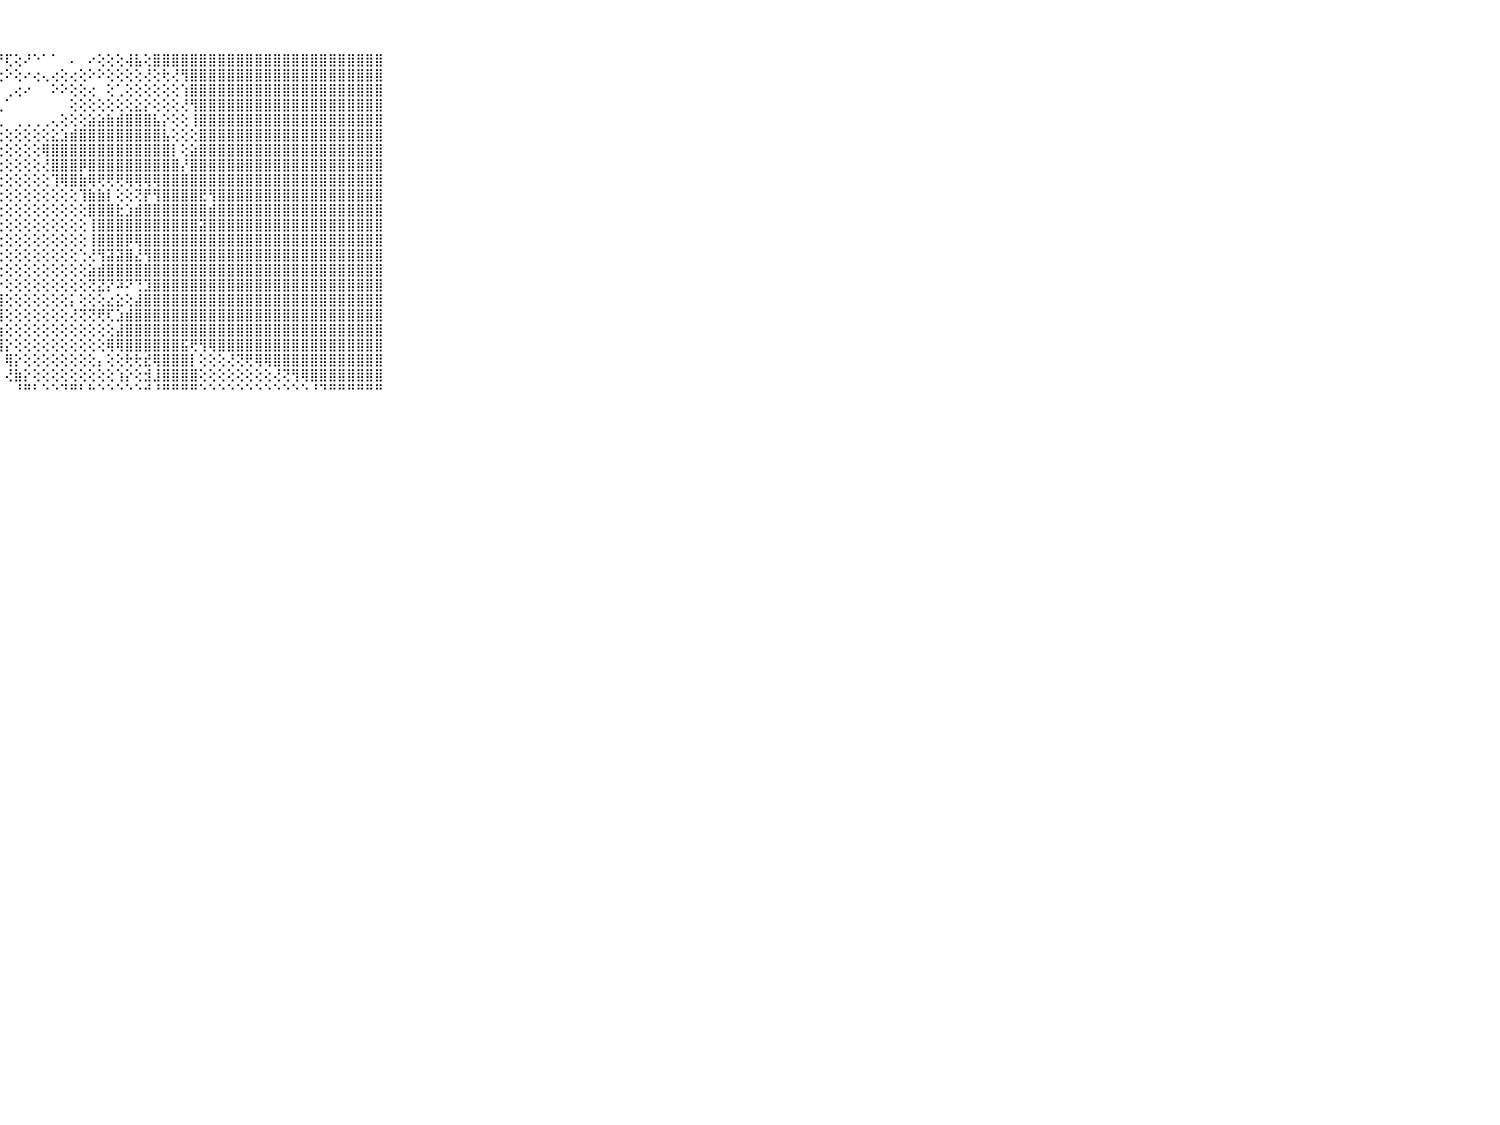

⠀⠀⠀⠀⠀⠀⠀⠀⠀⠀⠀⣿⣿⣿⣿⣿⣿⣿⣿⣿⣿⣿⣿⣿⣿⣏⣵⡟⢏⢕⠜⠑⠁⠁⠀⠄⠀⠔⢕⢕⢕⢼⣧⢕⣿⣿⣿⣿⣿⣿⣿⣿⣿⣿⣿⣿⣿⣿⣿⣿⣿⣿⣿⣿⣿⣿⣿⣿⣿⠀⠀⠀⠀⠀⠀⠀⠀⠀⠀⠀⠀
⠀⠀⠀⠀⠀⠀⠀⠀⠀⠀⠀⣿⣿⣿⣿⣿⣿⣿⣿⣿⣿⣿⣿⡏⢏⢏⢕⢕⠕⢕⠔⢔⢄⢔⢕⢔⢕⠕⠕⢕⢕⢕⢕⢜⢕⢗⢜⢻⣿⣿⣿⣿⣿⣿⣿⣿⣿⣿⣿⣿⣿⣿⣿⣿⣿⣿⣿⣿⣿⠀⠀⠀⠀⠀⠀⠀⠀⠀⠀⠀⠀
⠀⠀⠀⠀⠀⠀⠀⠀⠀⠀⠀⣿⣿⣿⣿⣿⣿⣿⣿⣿⣿⣿⣏⢕⢕⠑⠁⠀⢀⢔⠔⠀⠀⠕⠕⢕⢕⢔⠀⢕⢁⢕⢕⢕⢕⢕⢕⢱⣿⣿⣿⣿⣿⣿⣿⣿⣿⣿⣿⣿⣿⣿⣿⣿⣿⣿⣿⣿⣿⠀⠀⠀⠀⠀⠀⠀⠀⠀⠀⠀⠀
⠀⠀⠀⠀⠀⠀⠀⠀⠀⠀⠀⣿⣿⣿⣿⣿⣿⣿⣿⣿⣟⢝⢝⢕⢕⢀⢄⢁⠁⠀⠀⠀⠀⠀⠀⢕⢕⢕⢕⢕⢕⢕⣕⡕⢕⢕⢕⢜⢻⣿⣿⣿⣿⣿⣿⣿⣿⣿⣿⣿⣿⣿⣿⣿⣿⣿⣿⣿⣿⠀⠀⠀⠀⠀⠀⠀⠀⠀⠀⠀⠀
⠀⠀⠀⠀⠀⠀⠀⠀⠀⠀⠀⣿⣿⣿⣿⣿⣿⣿⣿⣿⡸⢕⢕⢕⢔⢕⢑⢀⠀⢀⢀⢀⢀⢄⢕⢕⢕⣵⣵⣷⣾⣿⣿⣿⣧⡕⢕⢕⢸⣿⣿⣿⣿⣿⣿⣿⣿⣿⣿⣿⣿⣿⣿⣿⣿⣿⣿⣿⣿⠀⠀⠀⠀⠀⠀⠀⠀⠀⠀⠀⠀
⠀⠀⠀⠀⠀⠀⠀⠀⠀⠀⠀⣿⣿⣿⣿⣿⣿⣿⣿⣷⣕⢕⢕⢕⢕⢕⢕⢕⢕⢕⢕⢕⢕⣕⣱⣾⣿⣿⣿⣿⣿⣿⣿⣿⣿⣧⢕⢕⢕⣿⣿⣿⣿⣿⣿⣿⣿⣿⣿⣿⣿⣿⣿⣿⣿⣿⣿⣿⣿⠀⠀⠀⠀⠀⠀⠀⠀⠀⠀⠀⠀
⠀⠀⠀⠀⠀⠀⠀⠀⠀⠀⠀⣿⣿⣿⣿⣿⣿⣿⣿⣿⣿⡕⢕⢕⢕⢕⢕⢕⢕⢕⢕⢕⢿⣿⣿⣿⣿⣿⣿⣿⣿⣿⣿⣿⣿⣿⡇⢕⣵⣿⣿⣿⣿⣿⣿⣿⣿⣿⣿⣿⣿⣿⣿⣿⣿⣿⣿⣿⣿⠀⠀⠀⠀⠀⠀⠀⠀⠀⠀⠀⠀
⠀⠀⠀⠀⠀⠀⠀⠀⠀⠀⠀⣿⣿⣿⣿⣿⣿⣿⣿⣿⣿⡇⢕⢕⢕⢕⢕⢕⢕⢕⢕⢕⢜⣿⣿⣿⡿⣿⣿⣿⣿⣿⣿⣿⣿⣿⣿⡜⣿⣿⣿⣿⣿⣿⣿⣿⣿⣿⣿⣿⣿⣿⣿⣿⣿⣿⣿⣿⣿⠀⠀⠀⠀⠀⠀⠀⠀⠀⠀⠀⠀
⠀⠀⠀⠀⠀⠀⠀⠀⠀⠀⠀⣿⣿⣿⣿⣿⣿⣿⣿⣿⣿⣷⢕⢕⢕⢕⢕⢕⢕⢕⢕⢕⢕⢹⢿⣿⣷⢿⢟⢟⢟⢿⢿⢿⢿⣿⣿⣿⣿⣿⣿⣿⣿⣿⣿⣿⣿⣿⣿⣿⣿⣿⣿⣿⣿⣿⣿⣿⣿⠀⠀⠀⠀⠀⠀⠀⠀⠀⠀⠀⠀
⠀⠀⠀⠀⠀⠀⠀⠀⠀⠀⠀⣿⣿⣿⣿⣿⣿⣿⣿⣿⣿⣿⡕⢕⢕⢕⢕⢕⢕⢕⢕⢕⢕⢕⢕⢕⢹⣷⣷⡇⢕⢕⢝⡟⢻⣿⣿⣿⣿⣟⢻⣿⣿⣿⣿⣿⣿⣿⣿⣿⣿⣿⣿⣿⣿⣿⣿⣿⣿⠀⠀⠀⠀⠀⠀⠀⠀⠀⠀⠀⠀
⠀⠀⠀⠀⠀⠀⠀⠀⠀⠀⠀⣿⣿⣿⣿⣿⣿⣿⣿⣿⣿⣿⣷⡕⢕⢕⢕⢕⢕⢕⢕⢕⢕⢕⢕⢕⢕⣿⣿⣿⣗⣱⣾⣿⣿⣿⣿⣿⣿⣿⣾⣿⣿⣿⣿⣿⣿⣿⣿⣿⣿⣿⣿⣿⣿⣿⣿⣿⣿⠀⠀⠀⠀⠀⠀⠀⠀⠀⠀⠀⠀
⠀⠀⠀⠀⠀⠀⠀⠀⠀⠀⠀⣿⣿⣿⣿⣿⣿⣿⣿⣿⣿⣿⣿⢗⢕⢕⢕⢕⢕⢕⢕⢕⢕⢕⢕⢕⢕⢸⣿⣿⣿⣿⣿⣿⣿⣿⣿⣿⣿⣽⣿⣿⣿⣿⣿⣿⣿⣿⣿⣿⣿⣿⣿⣿⣿⣿⣿⣿⣿⠀⠀⠀⠀⠀⠀⠀⠀⠀⠀⠀⠀
⠀⠀⠀⠀⠀⠀⠀⠀⠀⠀⠀⣿⣿⣿⣿⣿⣿⣿⣿⣿⣿⣿⡇⢕⢕⢕⢕⢕⢕⢕⢕⢕⢕⢕⢕⢕⢕⢸⣿⣿⣿⡿⢿⣿⣿⣿⣿⣿⣿⣿⣿⣿⣿⣿⣿⣿⣿⣿⣿⣿⣿⣿⣿⣿⣿⣿⣿⣿⣿⠀⠀⠀⠀⠀⠀⠀⠀⠀⠀⠀⠀
⠀⠀⠀⠀⠀⠀⠀⠀⠀⠀⠀⣿⣿⣿⣿⣿⣿⣿⣿⣿⣿⣿⣿⣕⢕⢕⢕⢕⢕⢕⢕⢕⢕⢕⢕⢕⢑⢜⢻⣽⣽⣿⣜⢻⣿⣿⣿⣿⣿⣿⣿⣿⣿⣿⣿⣿⣿⣿⣿⣿⣿⣿⣿⣿⣿⣿⣿⣿⣿⠀⠀⠀⠀⠀⠀⠀⠀⠀⠀⠀⠀
⠀⠀⠀⠀⠀⠀⠀⠀⠀⠀⠀⣿⣿⣿⣿⣿⣿⣿⣿⣿⣿⣿⣿⣿⣇⢕⢕⢕⢕⢕⢕⢕⢕⢕⢕⢕⢕⣵⣾⣿⣿⣿⣿⣿⣿⣿⣿⣿⣿⣿⣿⣿⣿⣿⣿⣿⣿⣿⣿⣿⣿⣿⣿⣿⣿⣿⣿⣿⣿⠀⠀⠀⠀⠀⠀⠀⠀⠀⠀⠀⠀
⠀⠀⠀⠀⠀⠀⠀⠀⠀⠀⠀⣿⣿⣿⣿⣿⣿⣿⣿⣿⣿⣿⣿⣿⣿⣧⣵⡕⢕⢕⢕⢕⢕⢕⢕⢕⢕⢝⣝⡝⠽⠝⢙⣹⣿⣿⣿⣿⣿⣿⣿⣿⣿⣿⣿⣿⣿⣿⣿⣿⣿⣿⣿⣿⣿⣿⣿⣿⣿⠀⠀⠀⠀⠀⠀⠀⠀⠀⠀⠀⠀
⠀⠀⠀⠀⠀⠀⠀⠀⠀⠀⠀⣿⣿⣿⣿⣿⣿⣿⣿⣿⣿⣿⣿⣿⣿⡟⢜⣿⢕⢕⢕⢕⢕⢕⢕⡅⢕⢕⢕⣔⣕⢕⣼⣿⣿⣿⣿⣿⣿⣿⣿⣿⣿⣿⣿⣿⣿⣿⣿⣿⣿⣿⣿⣿⣿⣿⣿⣿⣿⠀⠀⠀⠀⠀⠀⠀⠀⠀⠀⠀⠀
⠀⠀⠀⠀⠀⠀⠀⠀⠀⠀⠀⣿⣿⣿⣿⣿⣿⣿⣿⣿⣿⣿⣿⡿⢏⠕⠁⢿⢕⢕⢕⢕⢕⢕⢕⢜⢝⢝⢟⢏⣱⣾⣿⣿⣿⣿⣿⣿⣿⣿⣿⣿⣿⣿⣿⣿⣿⣿⣿⣿⣿⣿⣿⣿⣿⣿⣿⣿⣿⠀⠀⠀⠀⠀⠀⠀⠀⠀⠀⠀⠀
⠀⠀⠀⠀⠀⠀⠀⠀⠀⠀⠀⣿⣿⣿⣿⣿⣿⣿⣿⣿⣿⡿⢏⠕⠁⠀⠀⢱⢕⢕⢕⢕⢕⢕⢕⢕⢕⢕⢕⢕⣼⣿⣿⣿⣿⣿⣿⣿⣿⣿⣿⣿⣿⣿⣿⣿⣿⣿⣿⣿⣿⣿⣿⣿⣿⣿⣿⣿⣿⠀⠀⠀⠀⠀⠀⠀⠀⠀⠀⠀⠀
⠀⠀⠀⠀⠀⠀⠀⠀⠀⠀⠀⣿⣿⣿⣿⣿⣿⣿⢿⢟⠝⠑⠁⠀⠀⠀⠀⢸⡕⢕⢕⢕⢕⢕⢕⢕⢕⢕⢕⢿⢿⣿⣿⣿⣿⣿⣿⣯⢟⢻⢿⣿⣿⣿⣿⣿⣿⣿⣿⣿⣿⣿⣿⣿⣿⣿⣿⣿⣿⠀⠀⠀⠀⠀⠀⠀⠀⠀⠀⠀⠀
⠀⠀⠀⠀⠀⠀⠀⠀⠀⠀⠀⣿⣿⣿⢿⢟⢝⠕⠁⠁⠀⠀⠀⠀⠀⠀⠀⠁⢿⡕⢕⢕⢕⢕⢕⢕⢕⢕⡄⢕⢕⢗⢗⣞⢿⣿⣿⣿⡇⢕⢕⢕⢜⢝⢟⢿⢿⣿⣿⣿⣿⣿⣿⣿⣿⣿⣿⣿⣿⠀⠀⠀⠀⠀⠀⠀⠀⠀⠀⠀⠀
⠀⠀⠀⠀⠀⠀⠀⠀⠀⠀⠀⢟⢏⢕⠑⠁⠀⠀⠀⠀⠀⠀⠀⠀⠀⠀⠀⠀⢜⣷⡕⢕⢕⢕⢕⢕⢕⢕⢕⢕⢱⡕⢕⣺⣸⣿⣿⣿⣿⢕⢕⢕⢕⢕⢕⢕⢕⢜⢝⢻⢿⣿⣿⣿⣿⣿⣿⣿⣿⠀⠀⠀⠀⠀⠀⠀⠀⠀⠀⠀⠀
⠀⠀⠀⠀⠀⠀⠀⠀⠀⠀⠀⠁⠁⠀⠀⠀⠀⠀⠀⠀⠀⠀⠀⠀⠀⠀⠀⠀⠀⠘⠛⠃⠑⠑⠙⠛⠃⠓⠑⠑⠑⠑⠑⠚⠘⠛⠛⠛⠛⠑⠑⠑⠑⠑⠑⠑⠑⠑⠑⠑⠑⠘⠙⠛⠛⠛⠛⠛⠛⠀⠀⠀⠀⠀⠀⠀⠀⠀⠀⠀⠀